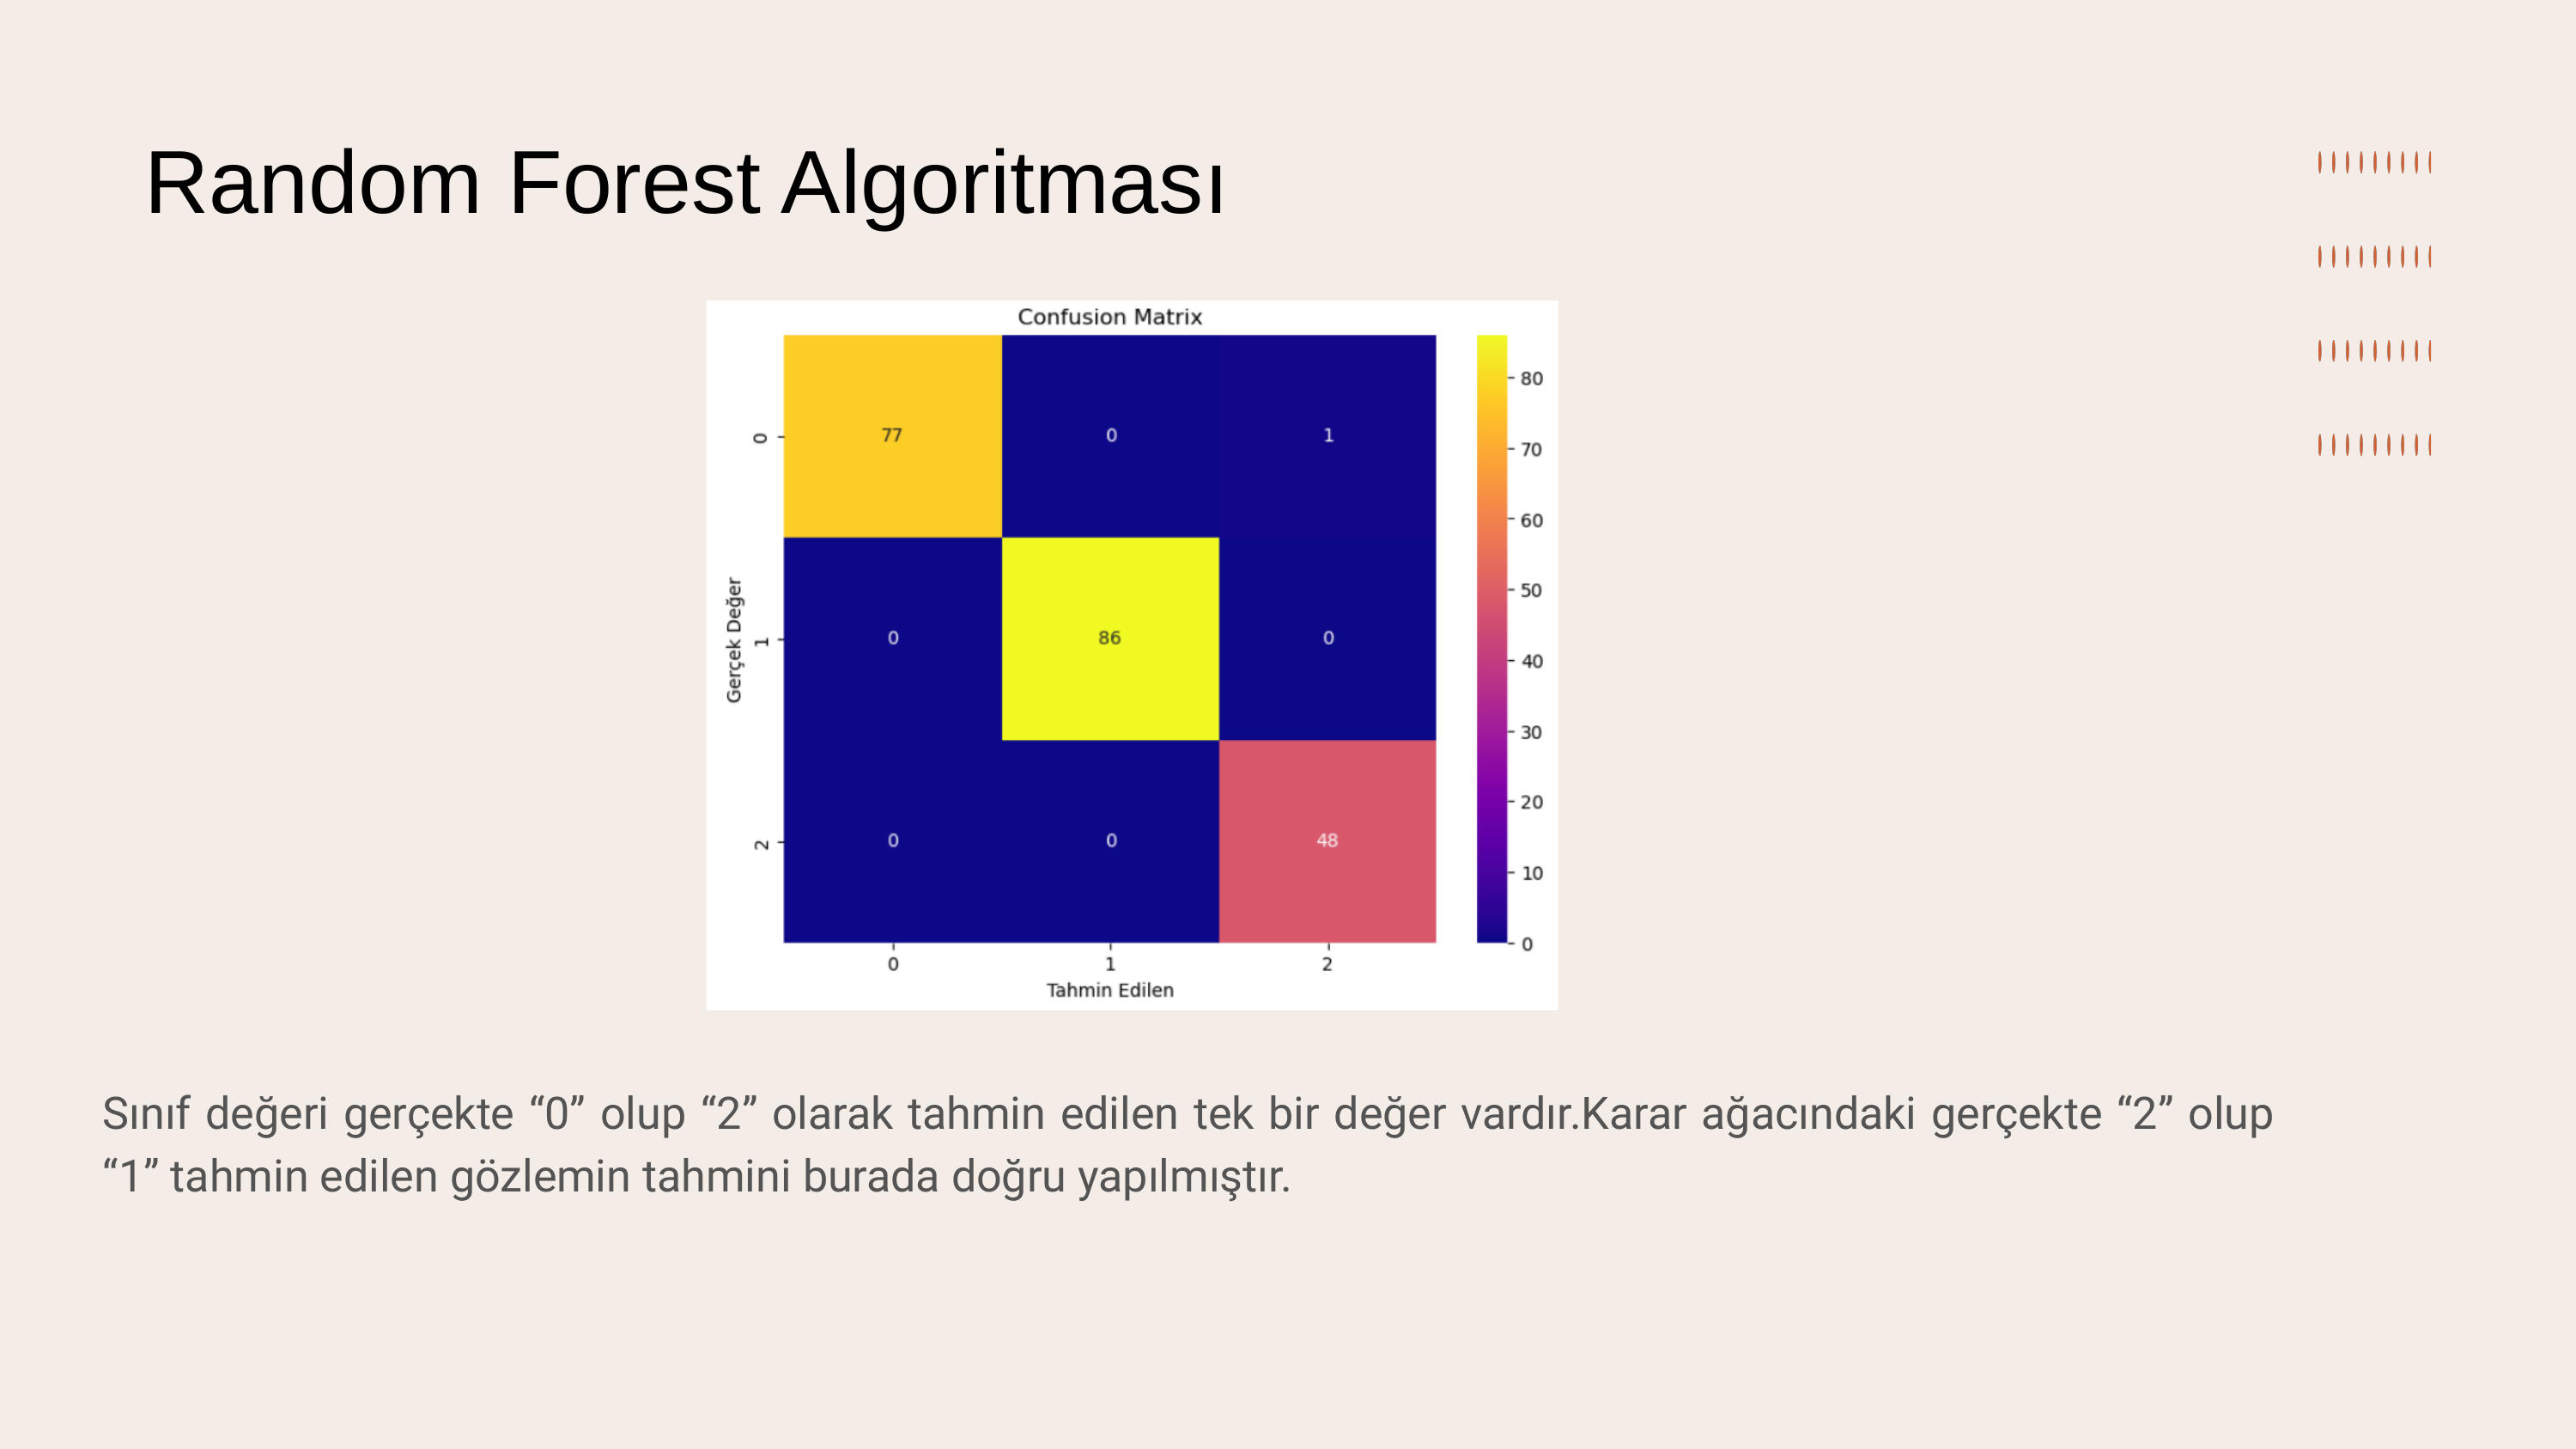

Random Forest Algoritması

Sınıf değeri gerçekte “0” olup “2” olarak tahmin edilen tek bir değer vardır.Karar ağacındaki gerçekte “2” olup “1” tahmin edilen gözlemin tahmini burada doğru yapılmıştır.